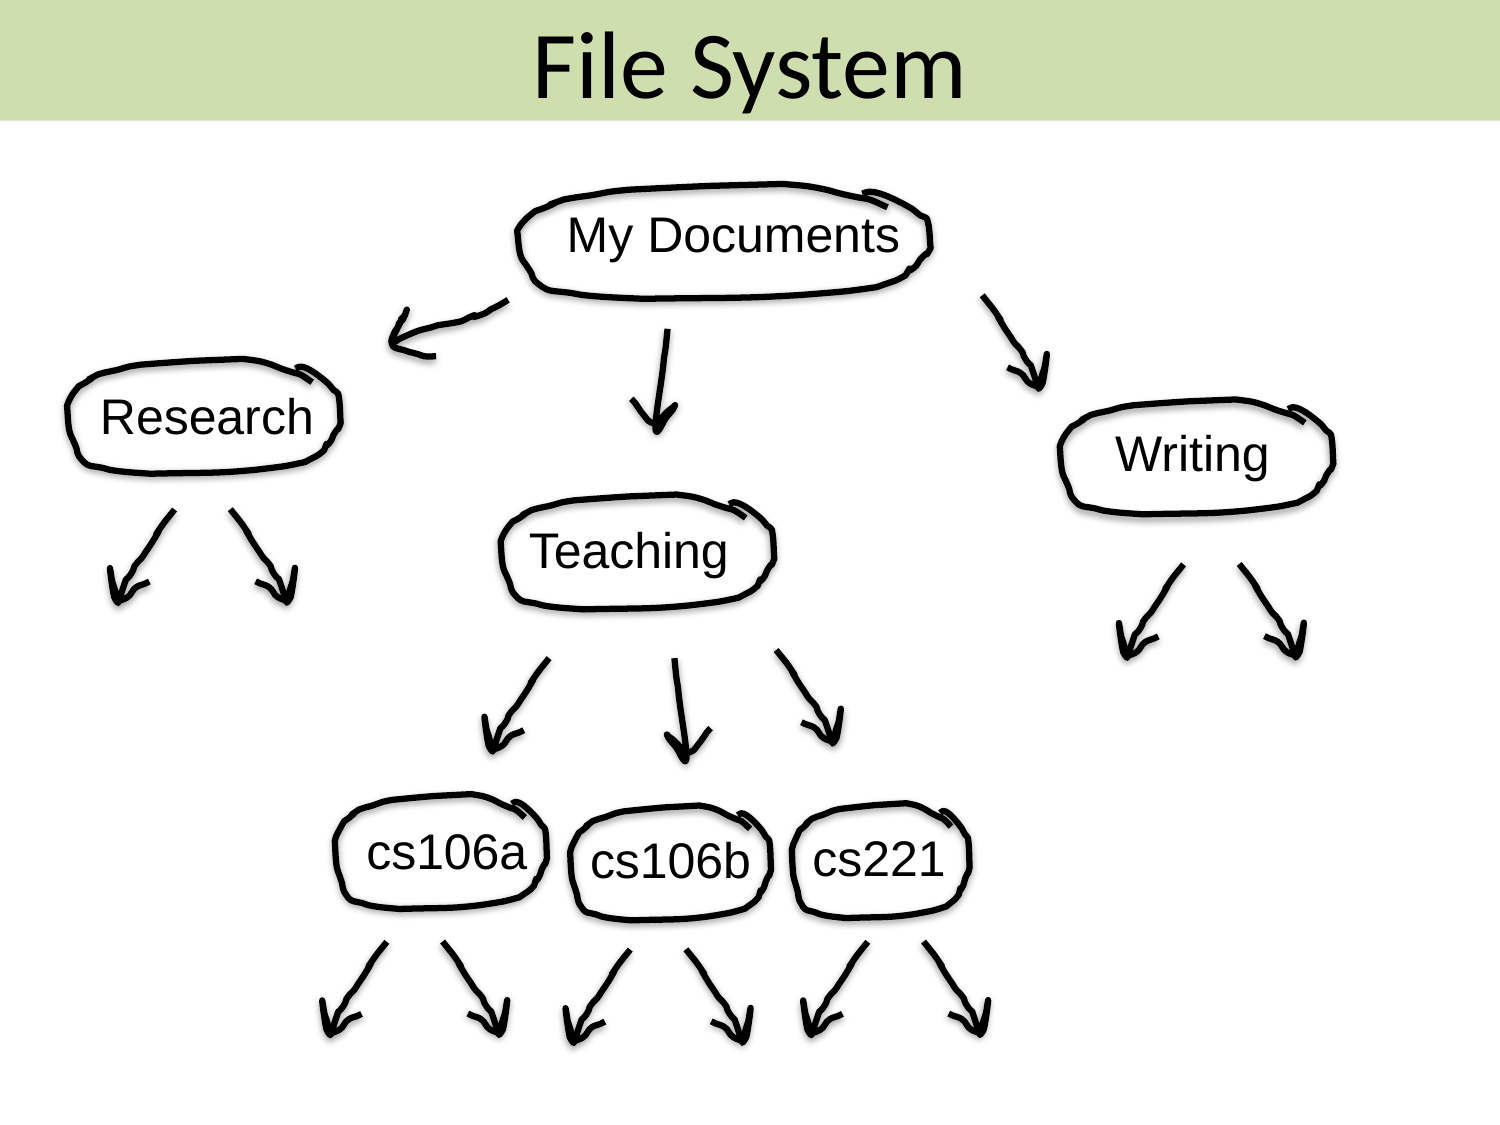

File System

My Documents

Research

Writing

Teaching

cs106a
cs221
cs106b